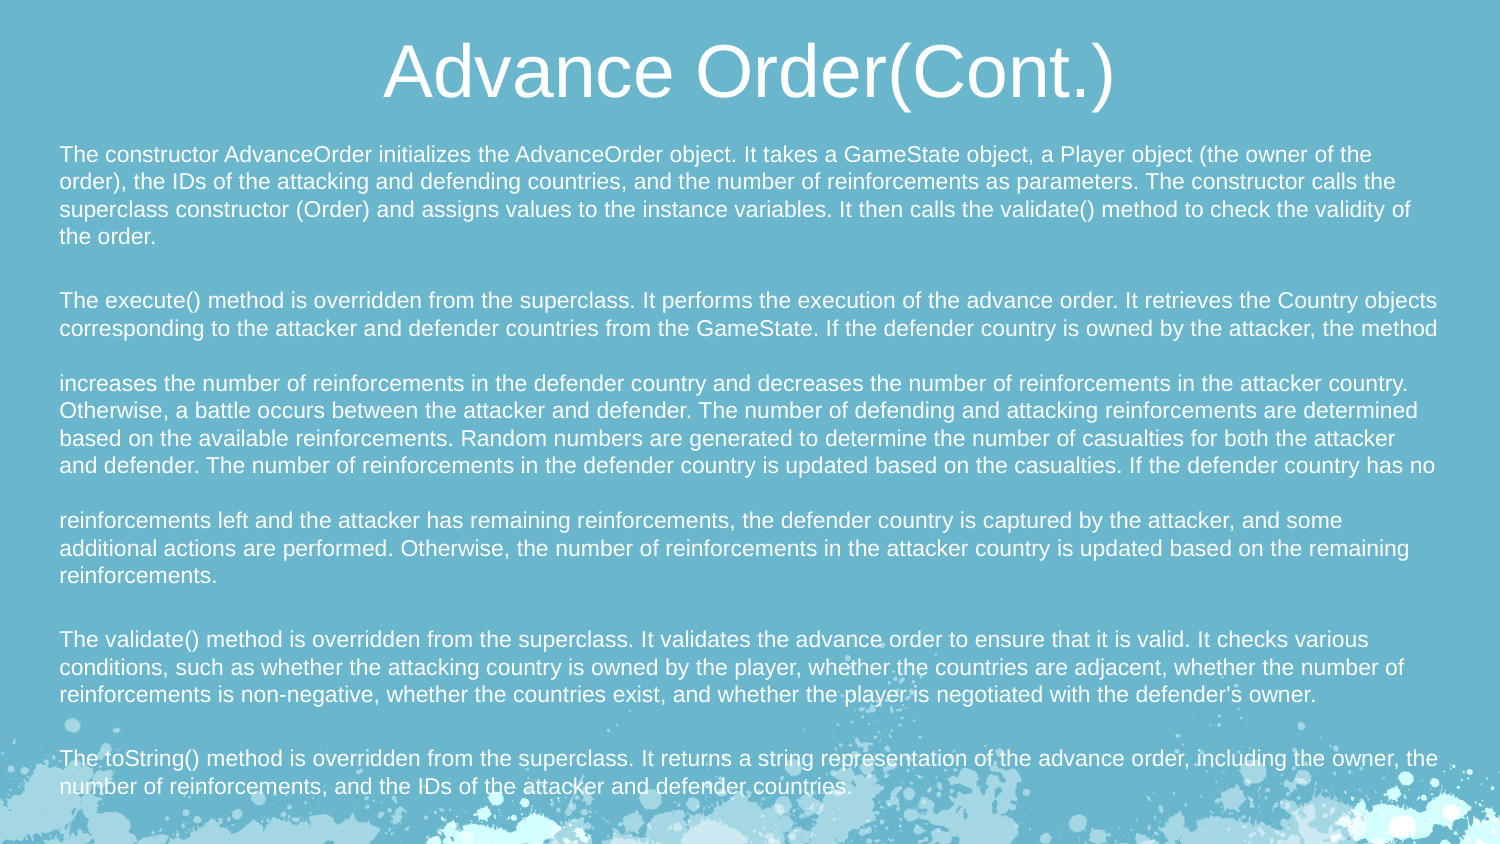

Advance Order(Cont.)
The constructor AdvanceOrder initializes the AdvanceOrder object. It takes a GameState object, a Player object (the owner of the order), the IDs of the attacking and defending countries, and the number of reinforcements as parameters. The constructor calls the superclass constructor (Order) and assigns values to the instance variables. It then calls the validate() method to check the validity of the order.

The execute() method is overridden from the superclass. It performs the execution of the advance order. It retrieves the Country objects corresponding to the attacker and defender countries from the GameState. If the defender country is owned by the attacker, the method
increases the number of reinforcements in the defender country and decreases the number of reinforcements in the attacker country.
Otherwise, a battle occurs between the attacker and defender. The number of defending and attacking reinforcements are determined
based on the available reinforcements. Random numbers are generated to determine the number of casualties for both the attacker and defender. The number of reinforcements in the defender country is updated based on the casualties. If the defender country has no
reinforcements left and the attacker has remaining reinforcements, the defender country is captured by the attacker, and some additional actions are performed. Otherwise, the number of reinforcements in the attacker country is updated based on the remaining
reinforcements.

The validate() method is overridden from the superclass. It validates the advance order to ensure that it is valid. It checks various
conditions, such as whether the attacking country is owned by the player, whether the countries are adjacent, whether the number of
reinforcements is non-negative, whether the countries exist, and whether the player is negotiated with the defender's owner.

The toString() method is overridden from the superclass. It returns a string representation of the advance order, including the owner, the number of reinforcements, and the IDs of the attacker and defender countries.